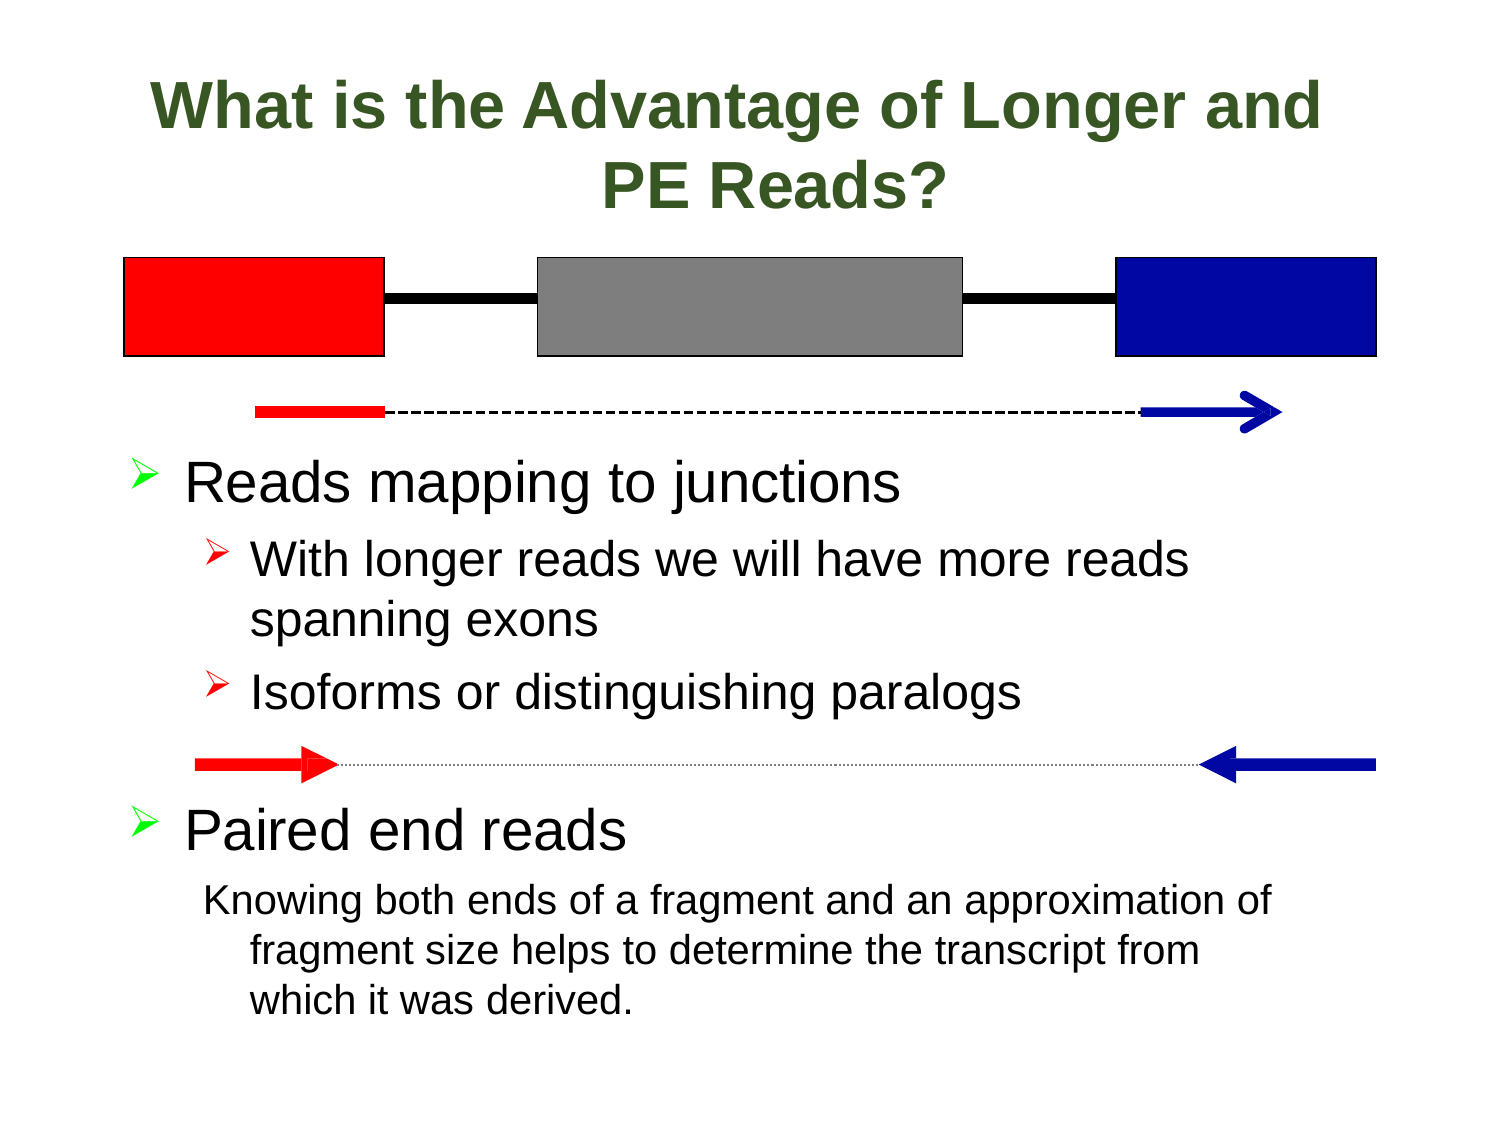

# What is the Advantage of Longer and  PE Reads?
|  |  |  |  |  |
| --- | --- | --- | --- | --- |
|  |  |  |  |  |

Reads mapping to junctions
With longer reads we will have more reads  spanning exons
Isoforms or distinguishing paralogs

Paired end reads
Knowing both ends of a fragment and an approximation of  fragment size helps to determine the transcript from  which it was derived.